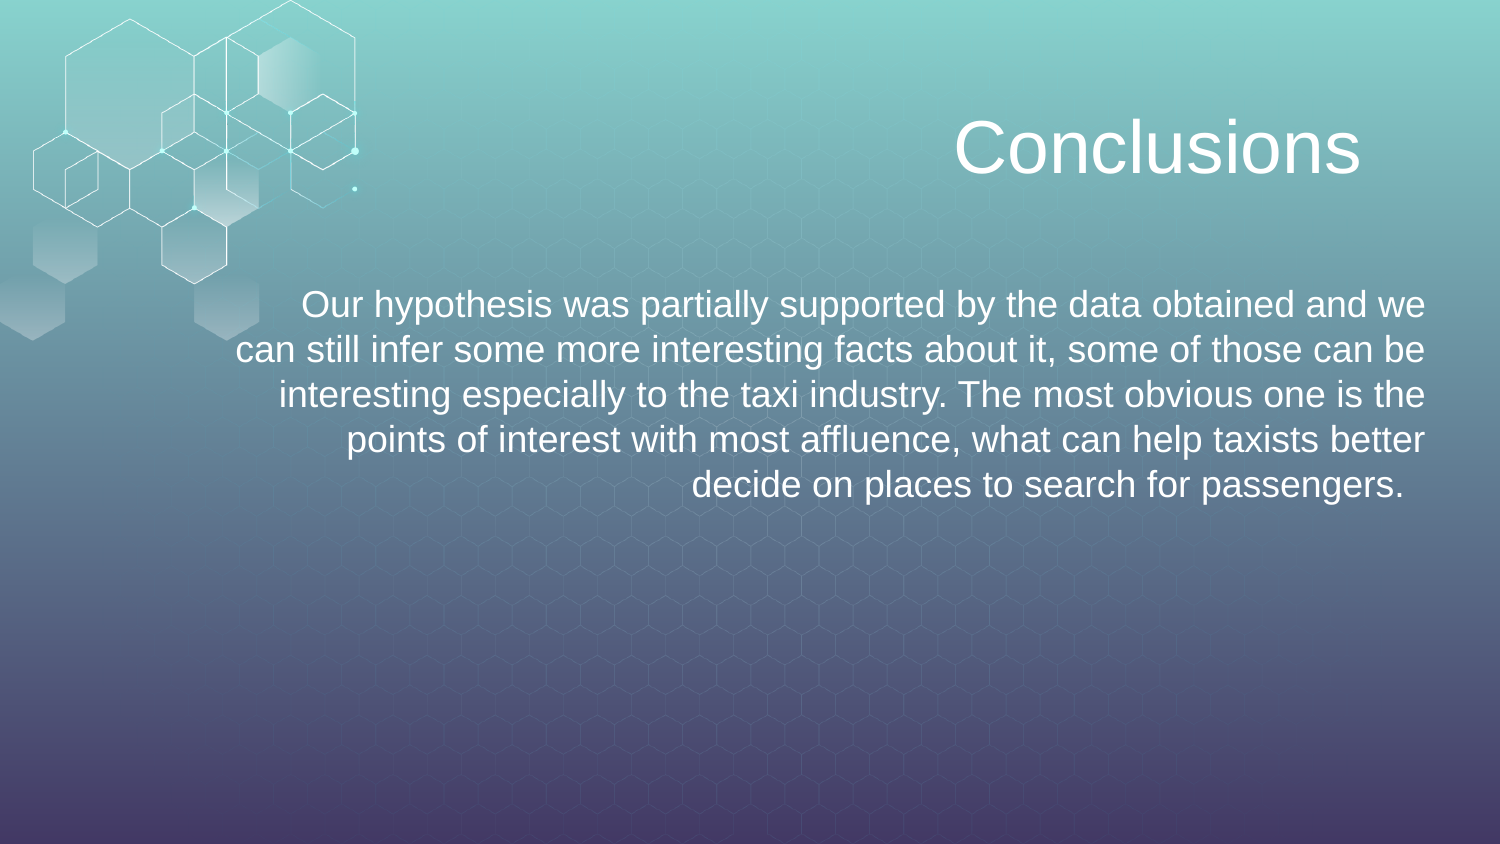

# Conclusions

Our hypothesis was partially supported by the data obtained and we can still infer some more interesting facts about it, some of those can be interesting especially to the taxi industry. The most obvious one is the points of interest with most affluence, what can help taxists better decide on places to search for passengers.